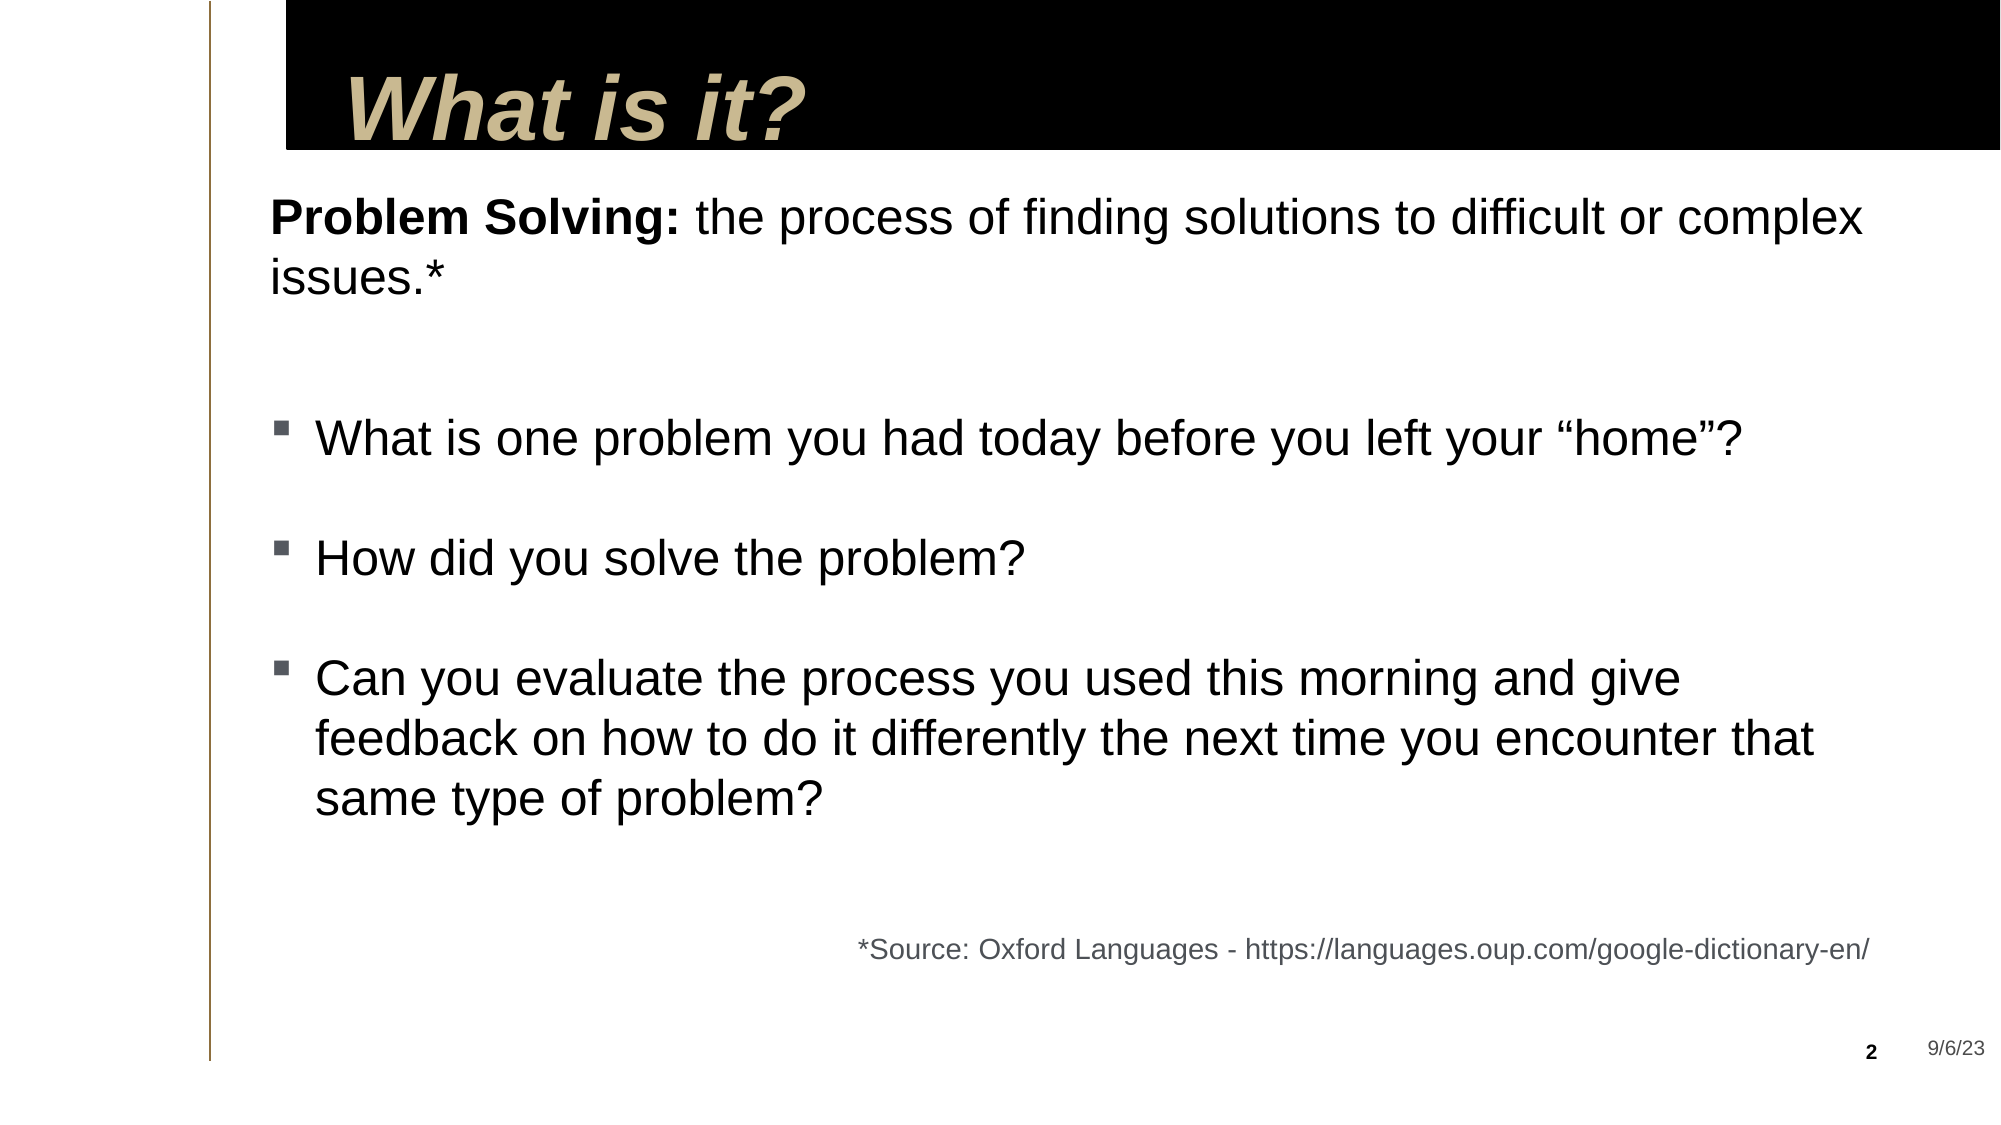

# What is it?
Problem Solving: the process of finding solutions to difficult or complex issues.*

What is one problem you had today before you left your “home”?

How did you solve the problem?

Can you evaluate the process you used this morning and give feedback on how to do it differently the next time you encounter that same type of problem?

*Source: Oxford Languages - https://languages.oup.com/google-dictionary-en/
9/6/23
2